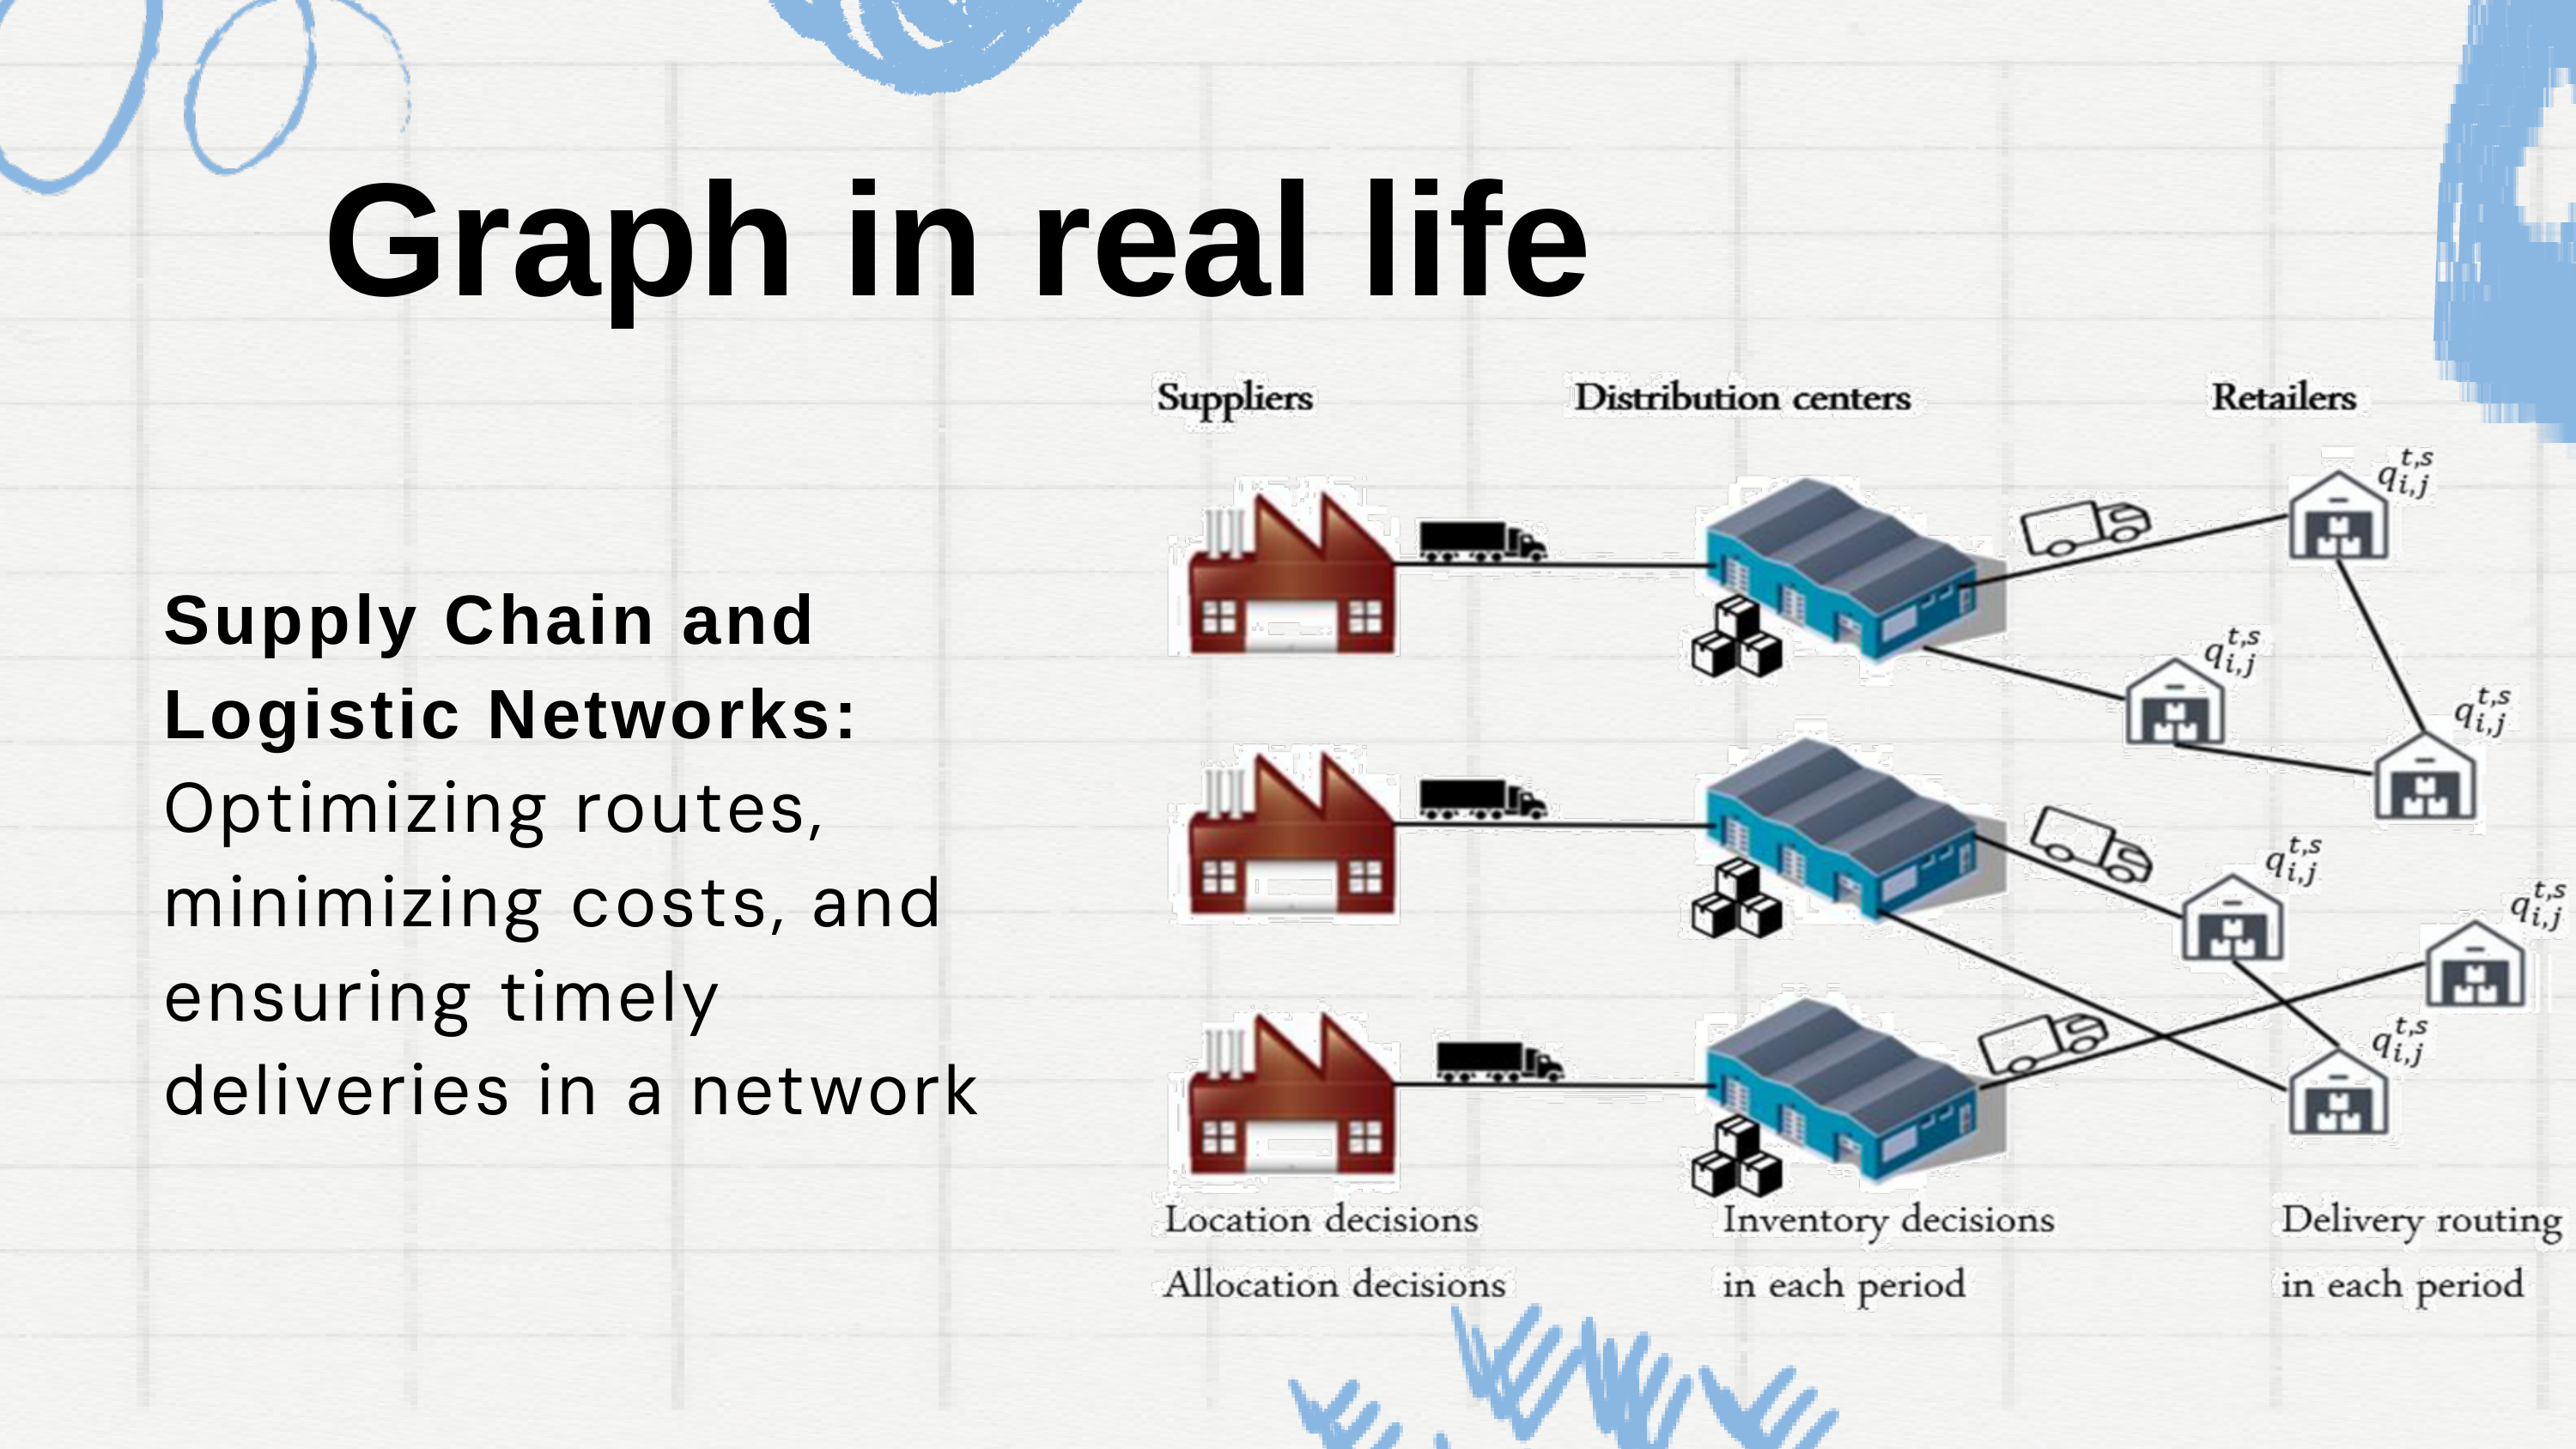

Graph in real life

Supply Chain and Logistic Networks: Optimizing routes, minimizing costs, and ensuring timely deliveries in a network